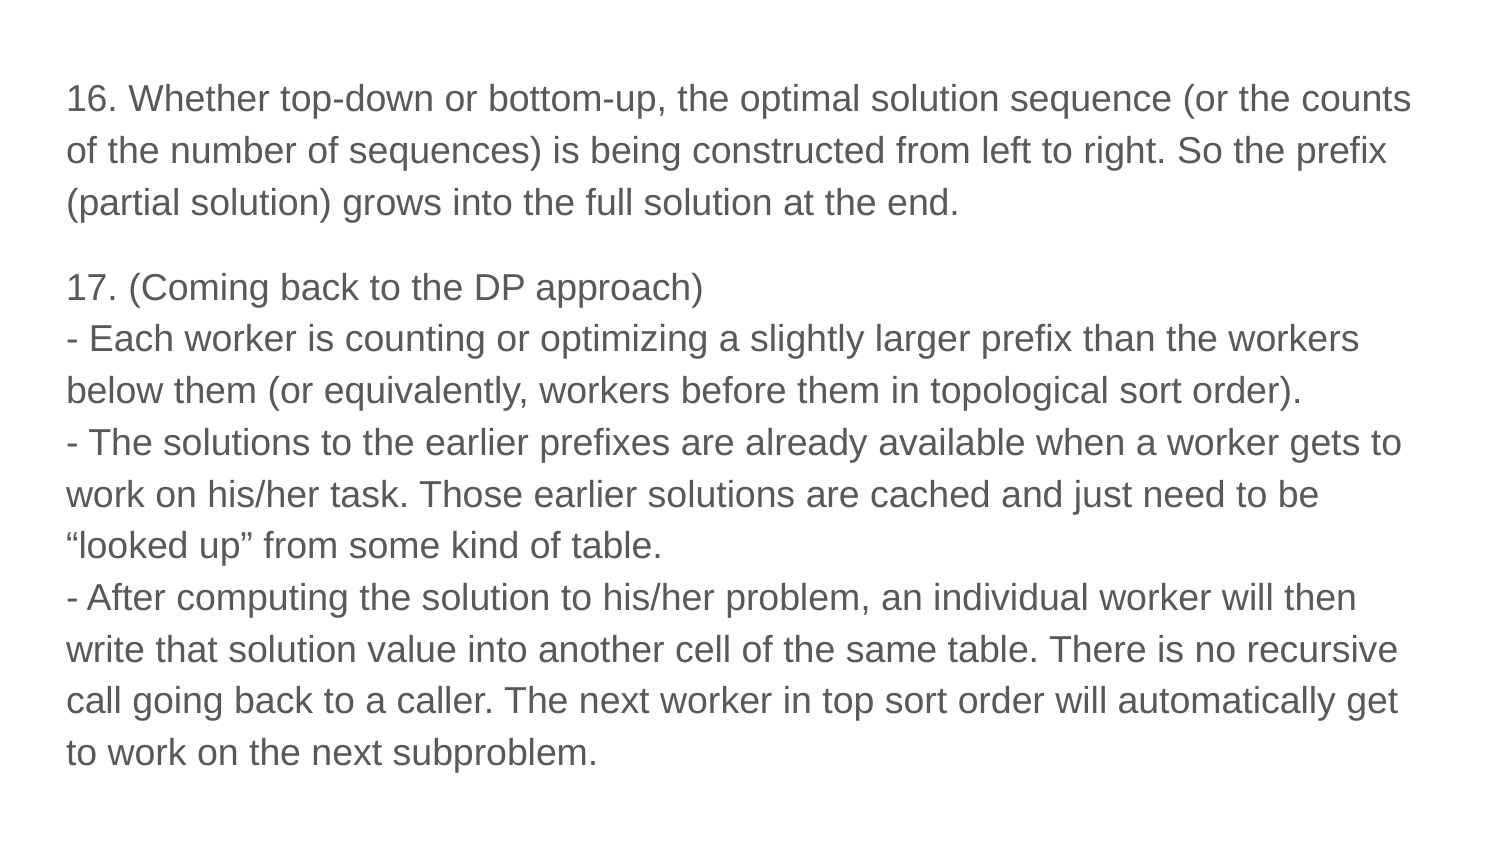

16. Whether top-down or bottom-up, the optimal solution sequence (or the counts of the number of sequences) is being constructed from left to right. So the prefix (partial solution) grows into the full solution at the end.
17. (Coming back to the DP approach)
- Each worker is counting or optimizing a slightly larger prefix than the workers below them (or equivalently, workers before them in topological sort order).
- The solutions to the earlier prefixes are already available when a worker gets to work on his/her task. Those earlier solutions are cached and just need to be “looked up” from some kind of table.
- After computing the solution to his/her problem, an individual worker will then write that solution value into another cell of the same table. There is no recursive call going back to a caller. The next worker in top sort order will automatically get to work on the next subproblem.